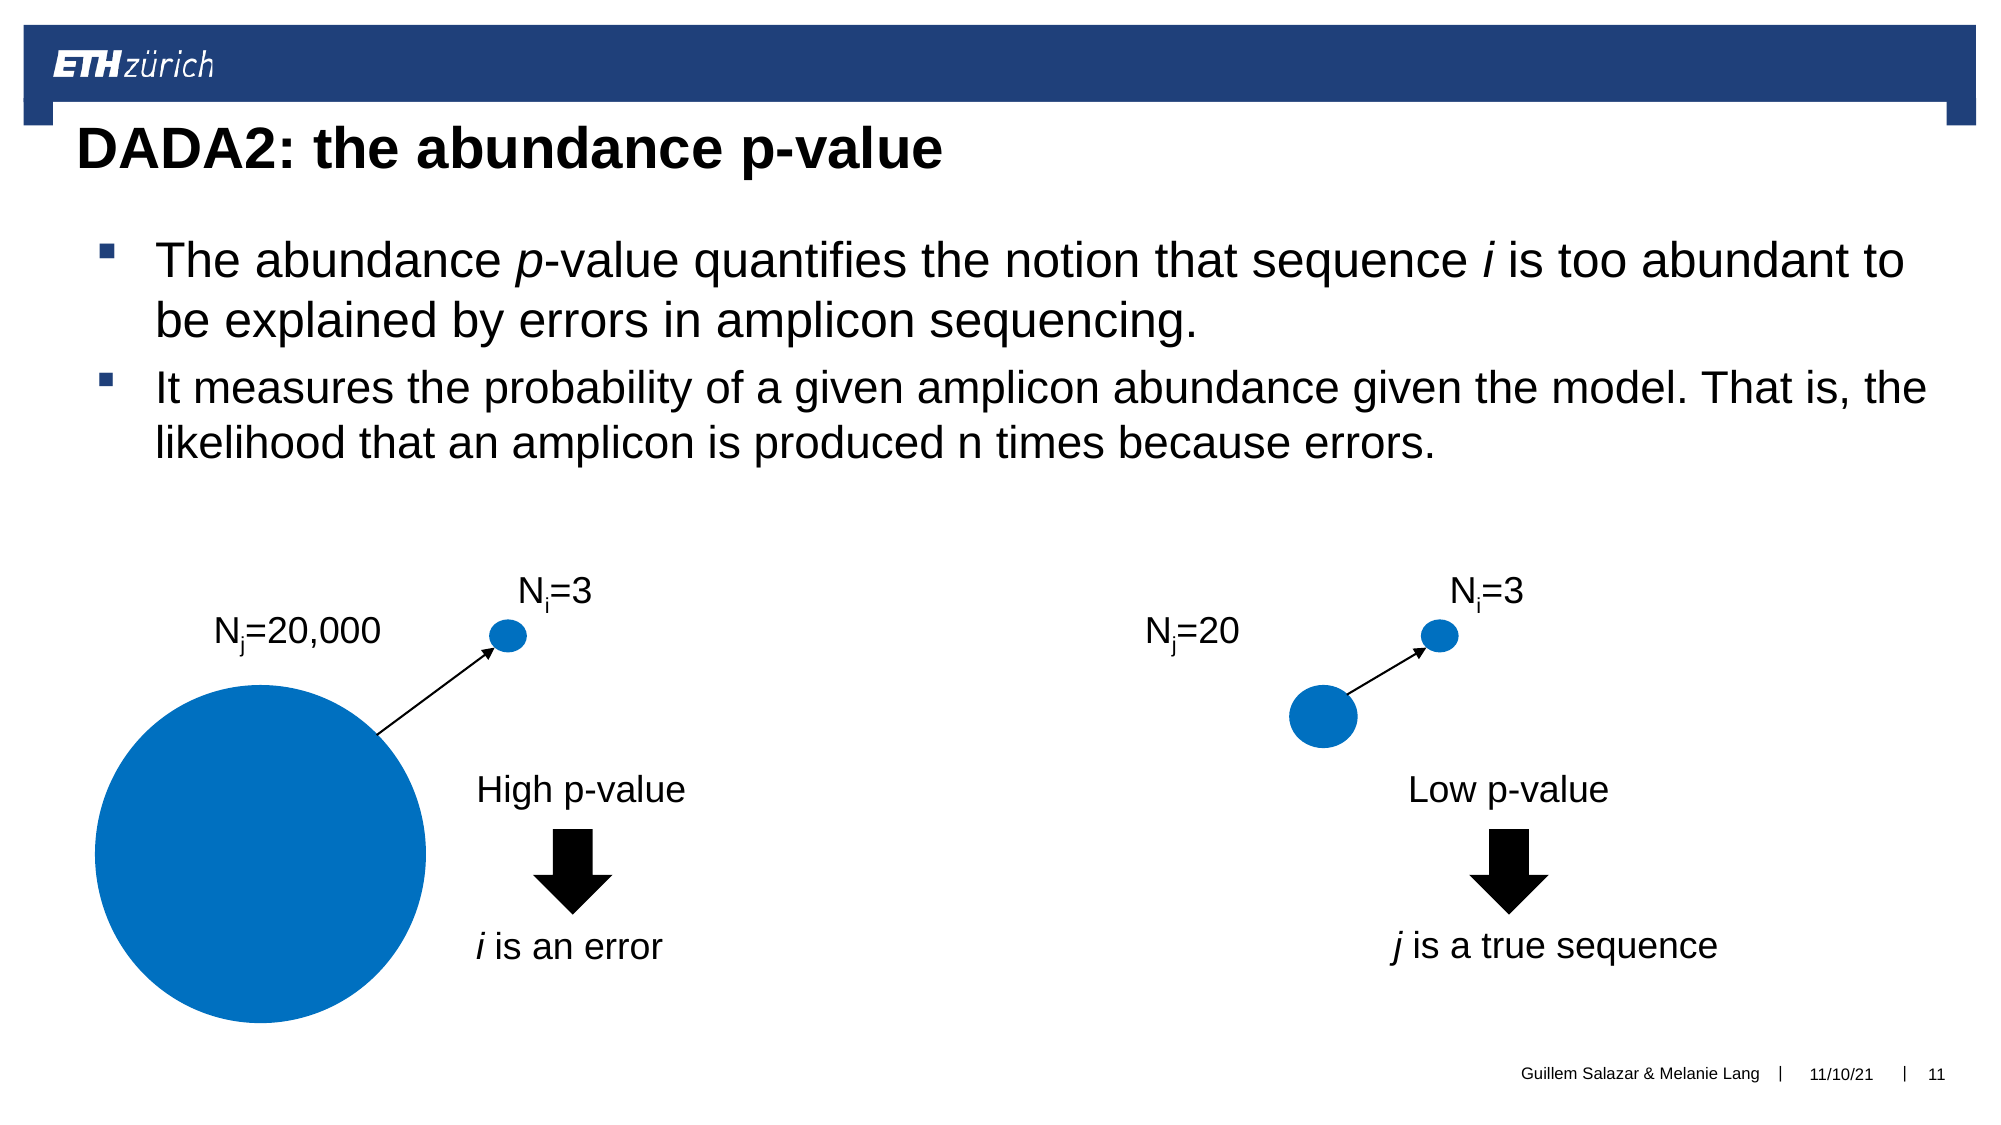

# DADA2: the abundance p-value
The abundance p-value quantifies the notion that sequence i is too abundant to be explained by errors in amplicon sequencing.
It measures the probability of a given amplicon abundance given the model. That is, the likelihood that an amplicon is produced n times because errors.
Ni=3
Ni=3
Nj=20,000
Nj=20

High p-value
Low p-value

j is a true sequence
i is an error
Guillem Salazar & Melanie Lang
11/10/21
11